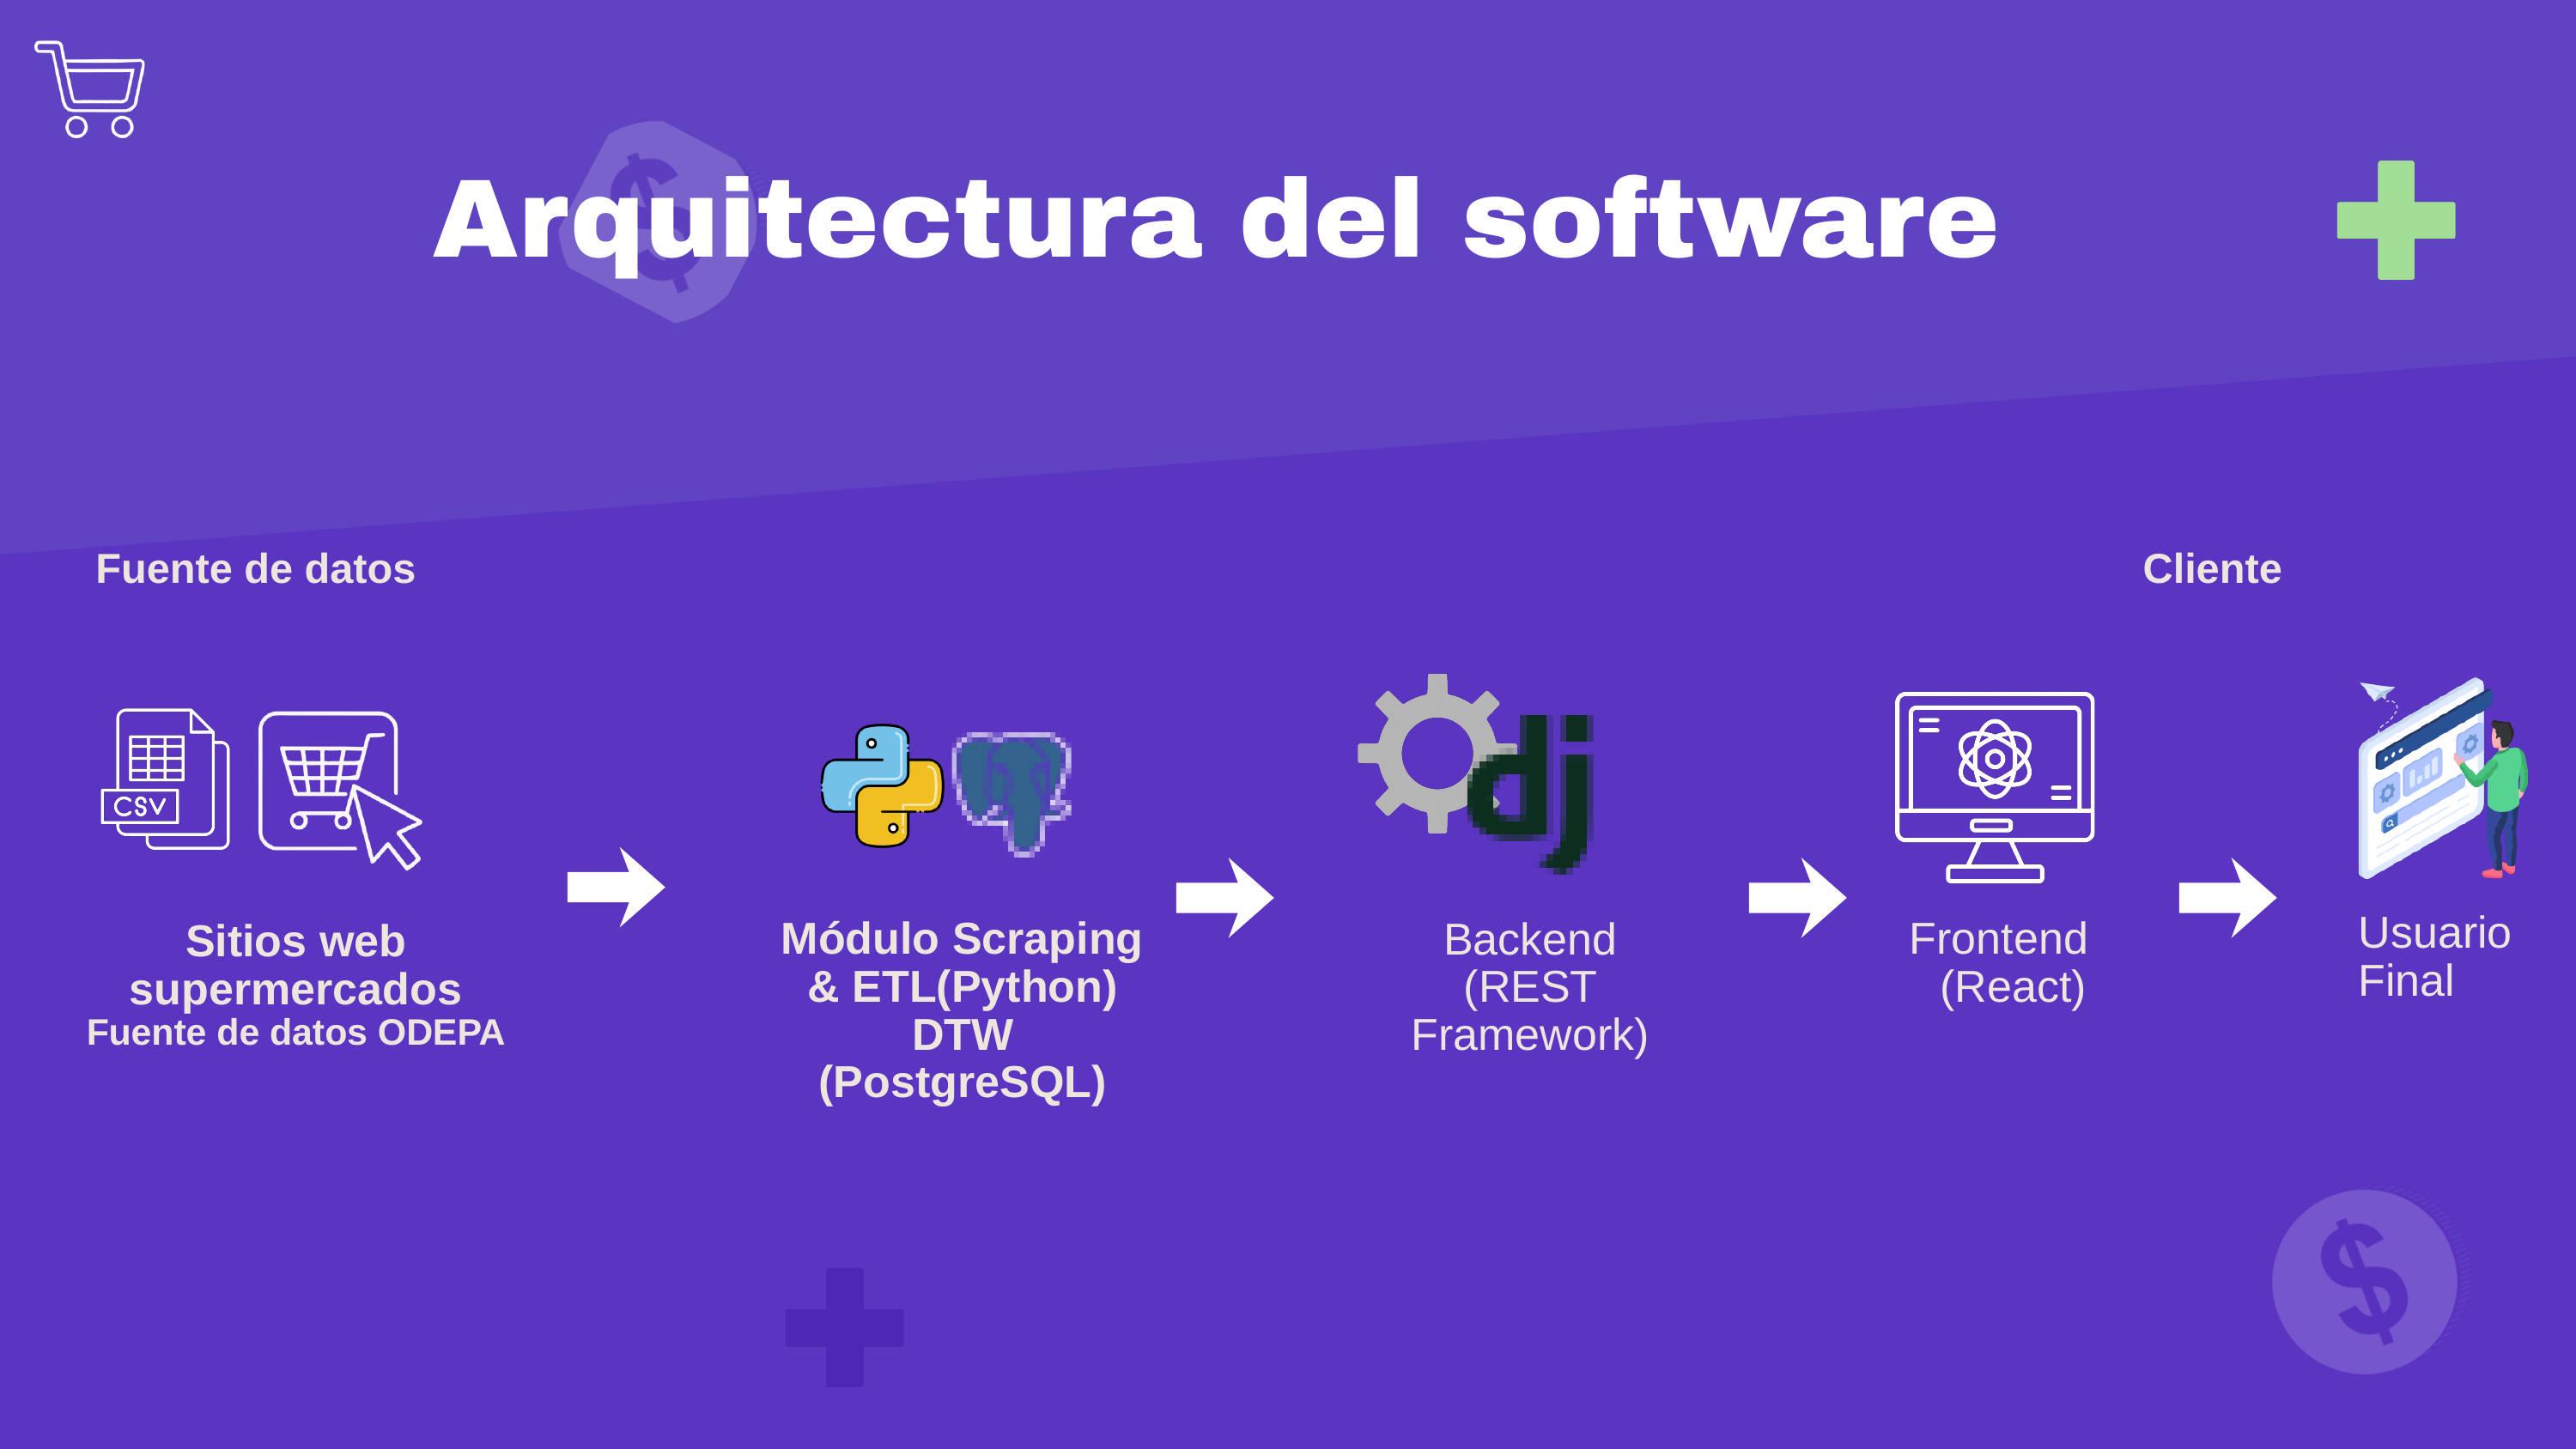

Arquitectura del software

Fuente de datos
Cliente

Usuario Final
Módulo Scraping
& ETL(Python)
DTW
(PostgreSQL)
Backend
(REST Framework)
Frontend
(React)
Sitios web supermercados
Fuente de datos ODEPA